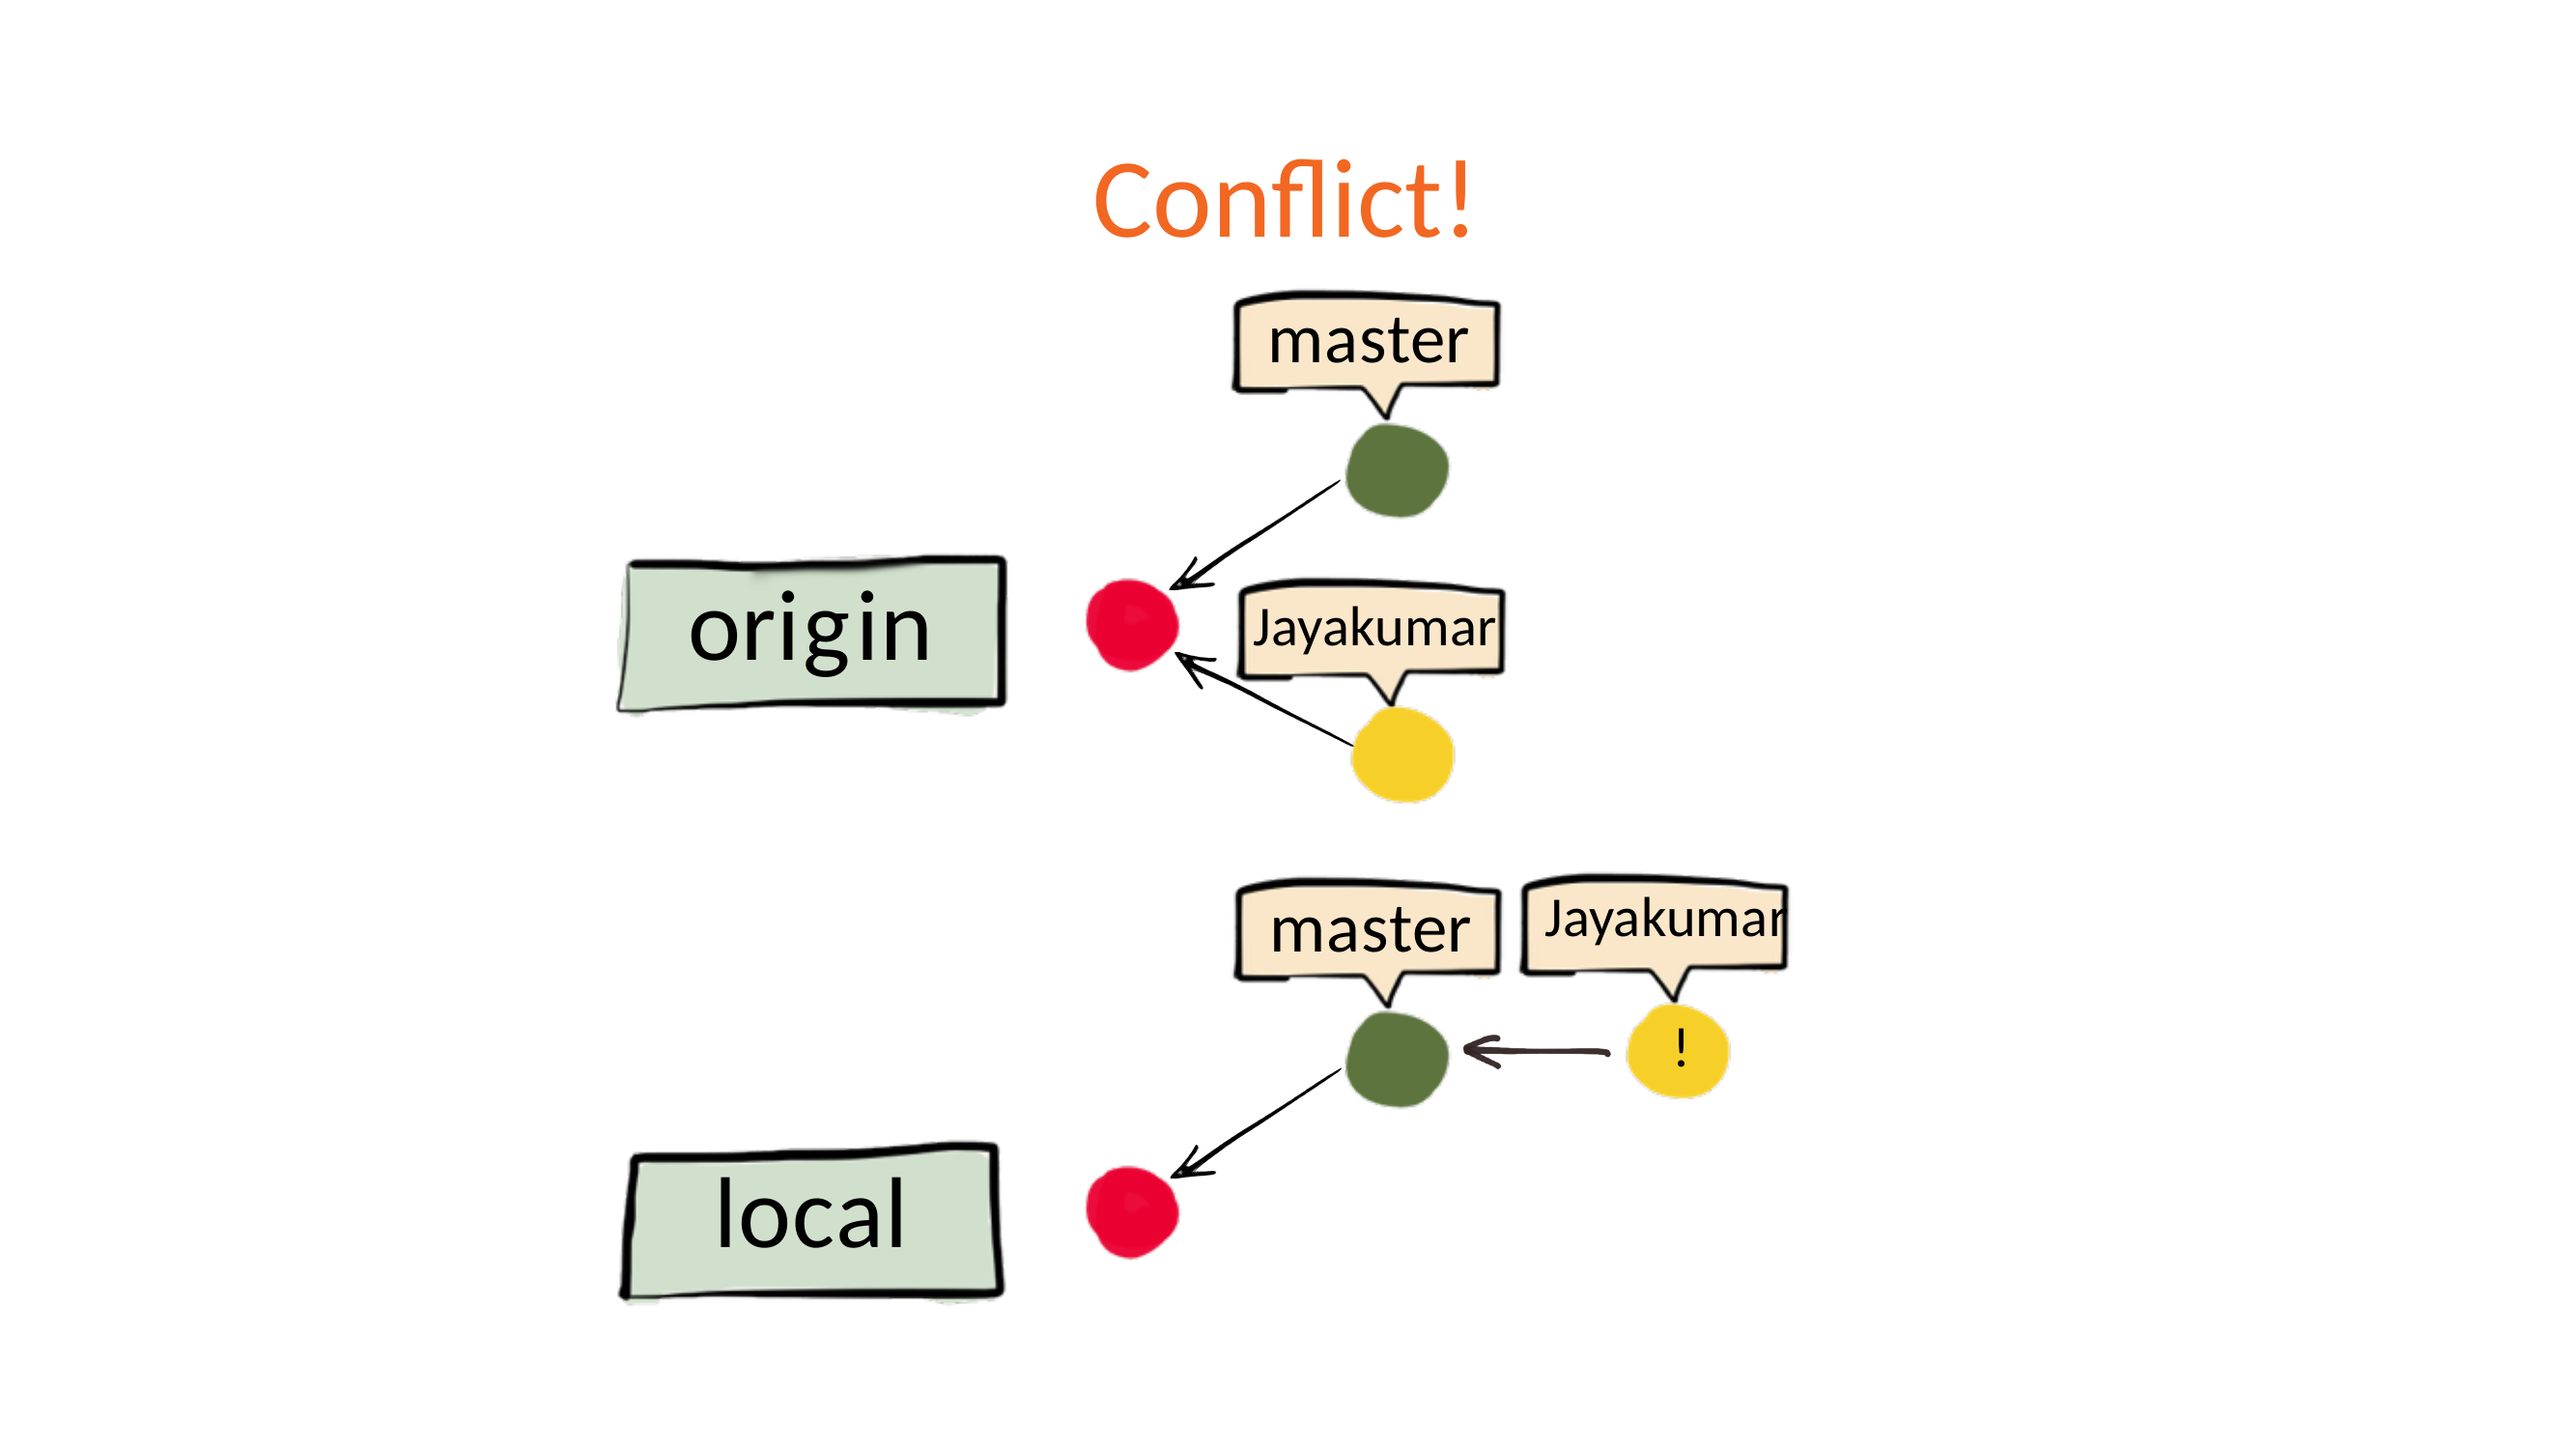

# Conflict!

master

origin

Jayakumar

Jayakumar
master

!

local